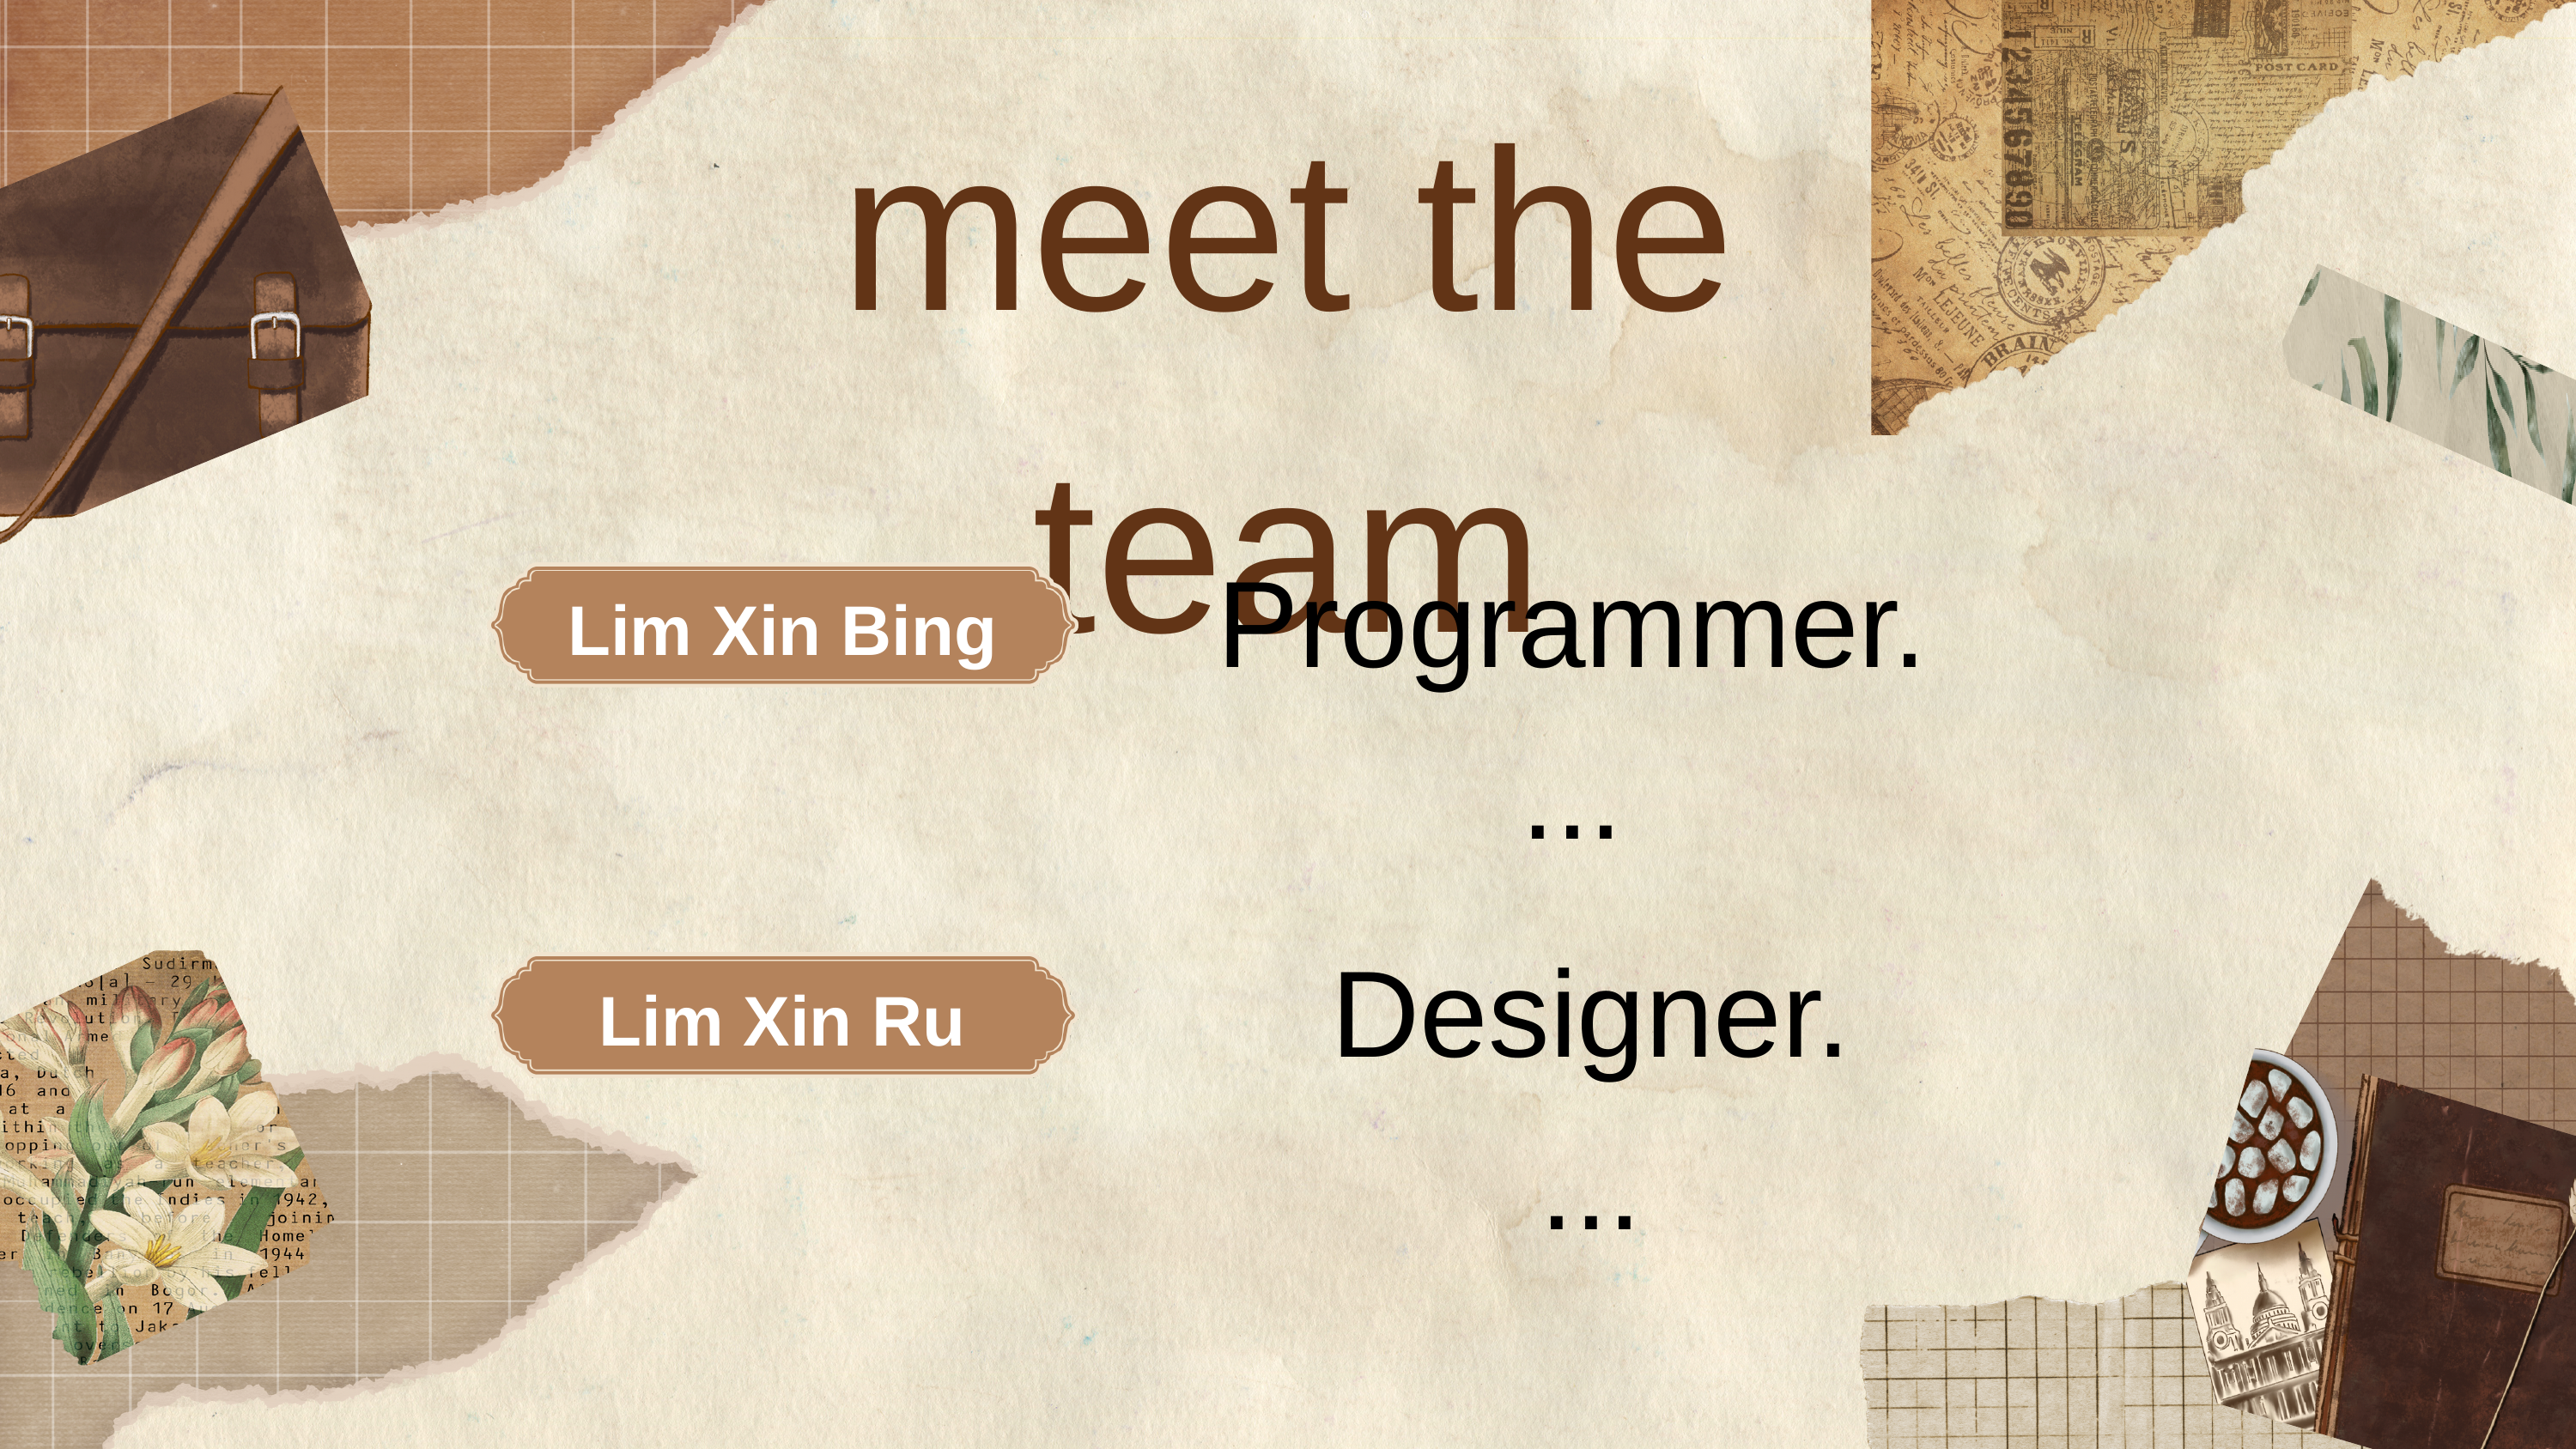

meet the team

Programmer....

Lim Xin Bing

Designer....

Lim Xin Ru